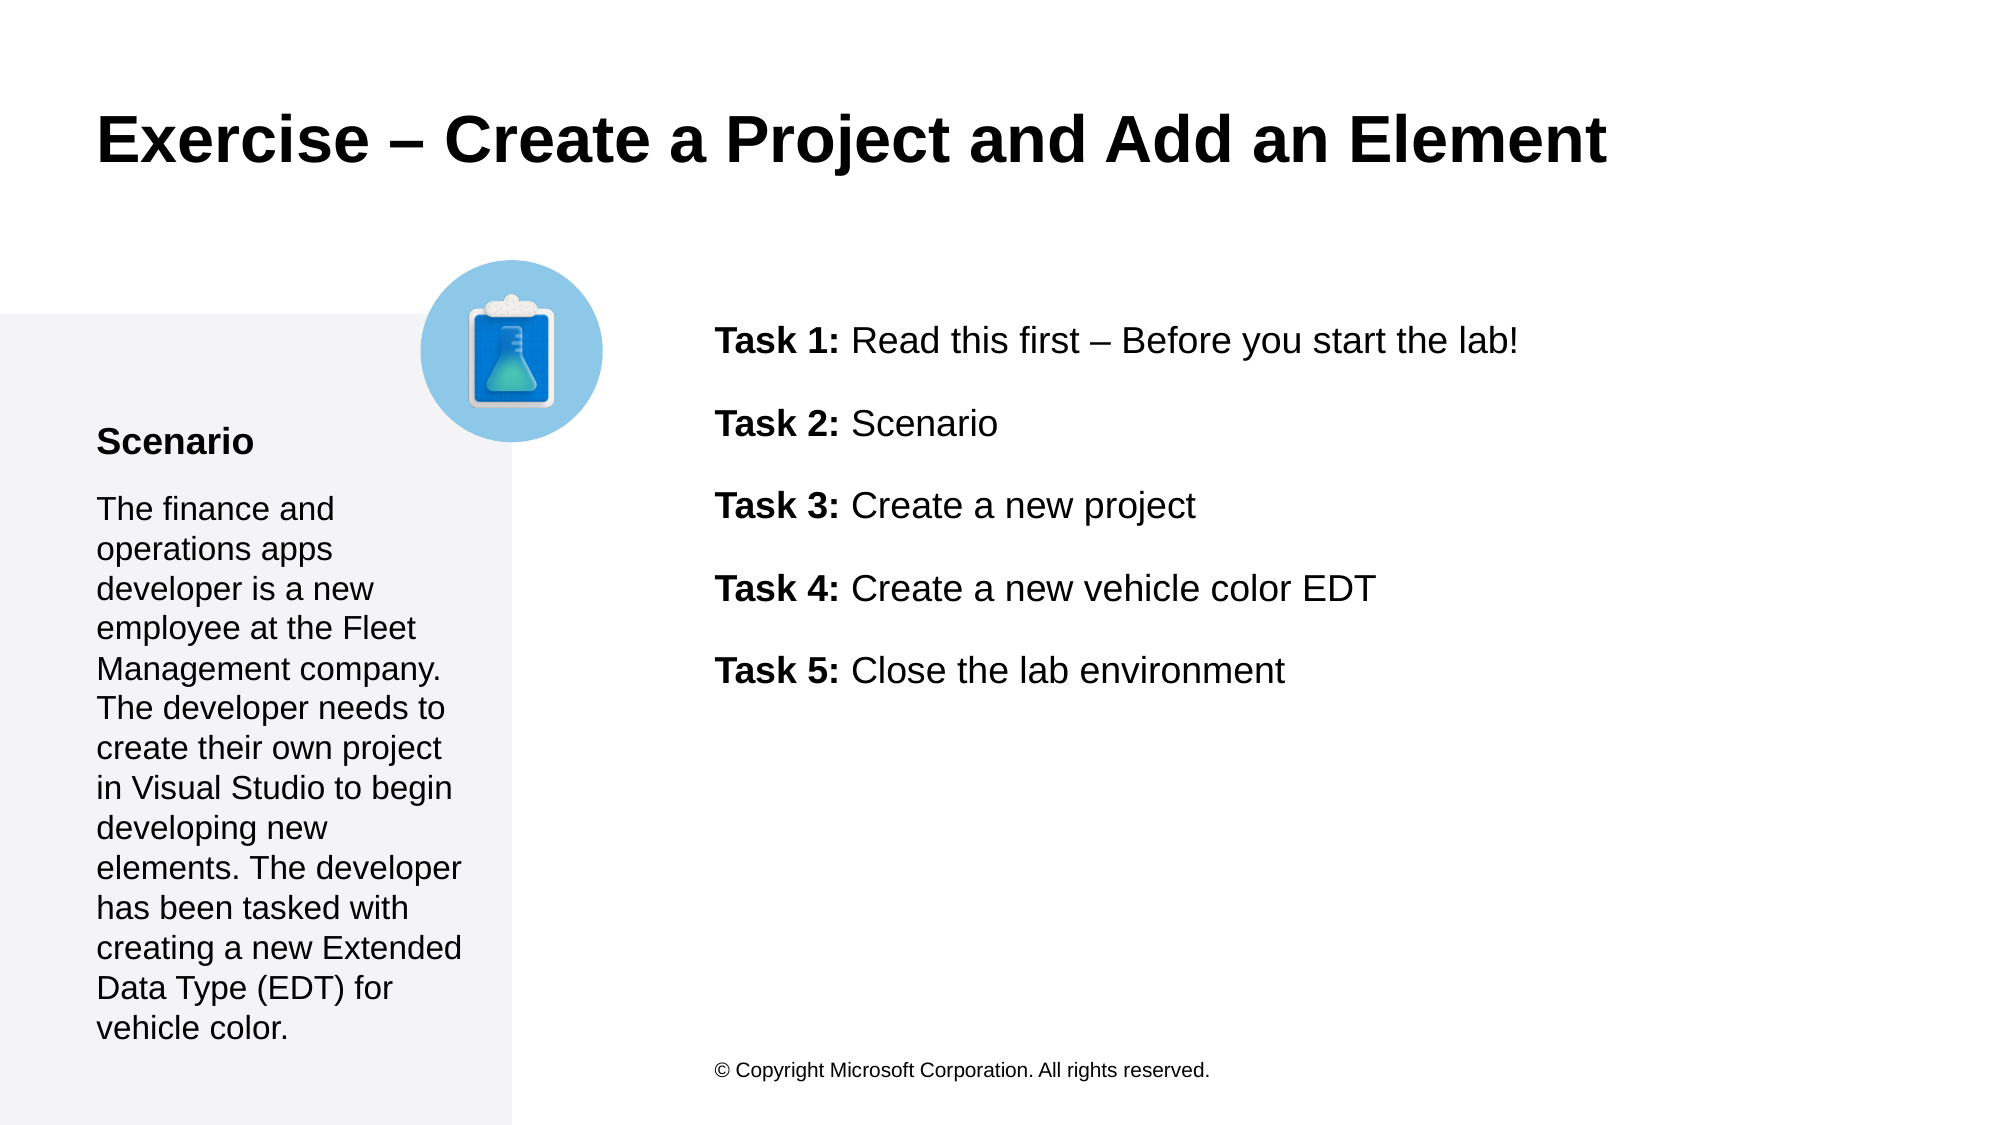

# Exercise – Create a Project and Add an Element
Task 1: Read this first – Before you start the lab!
Task 2: Scenario
Task 3: Create a new project
Task 4: Create a new vehicle color EDT
Task 5: Close the lab environment
Scenario
The finance and operations apps developer is a new employee at the Fleet Management company. The developer needs to create their own project in Visual Studio to begin developing new elements. The developer has been tasked with creating a new Extended Data Type (EDT) for vehicle color.